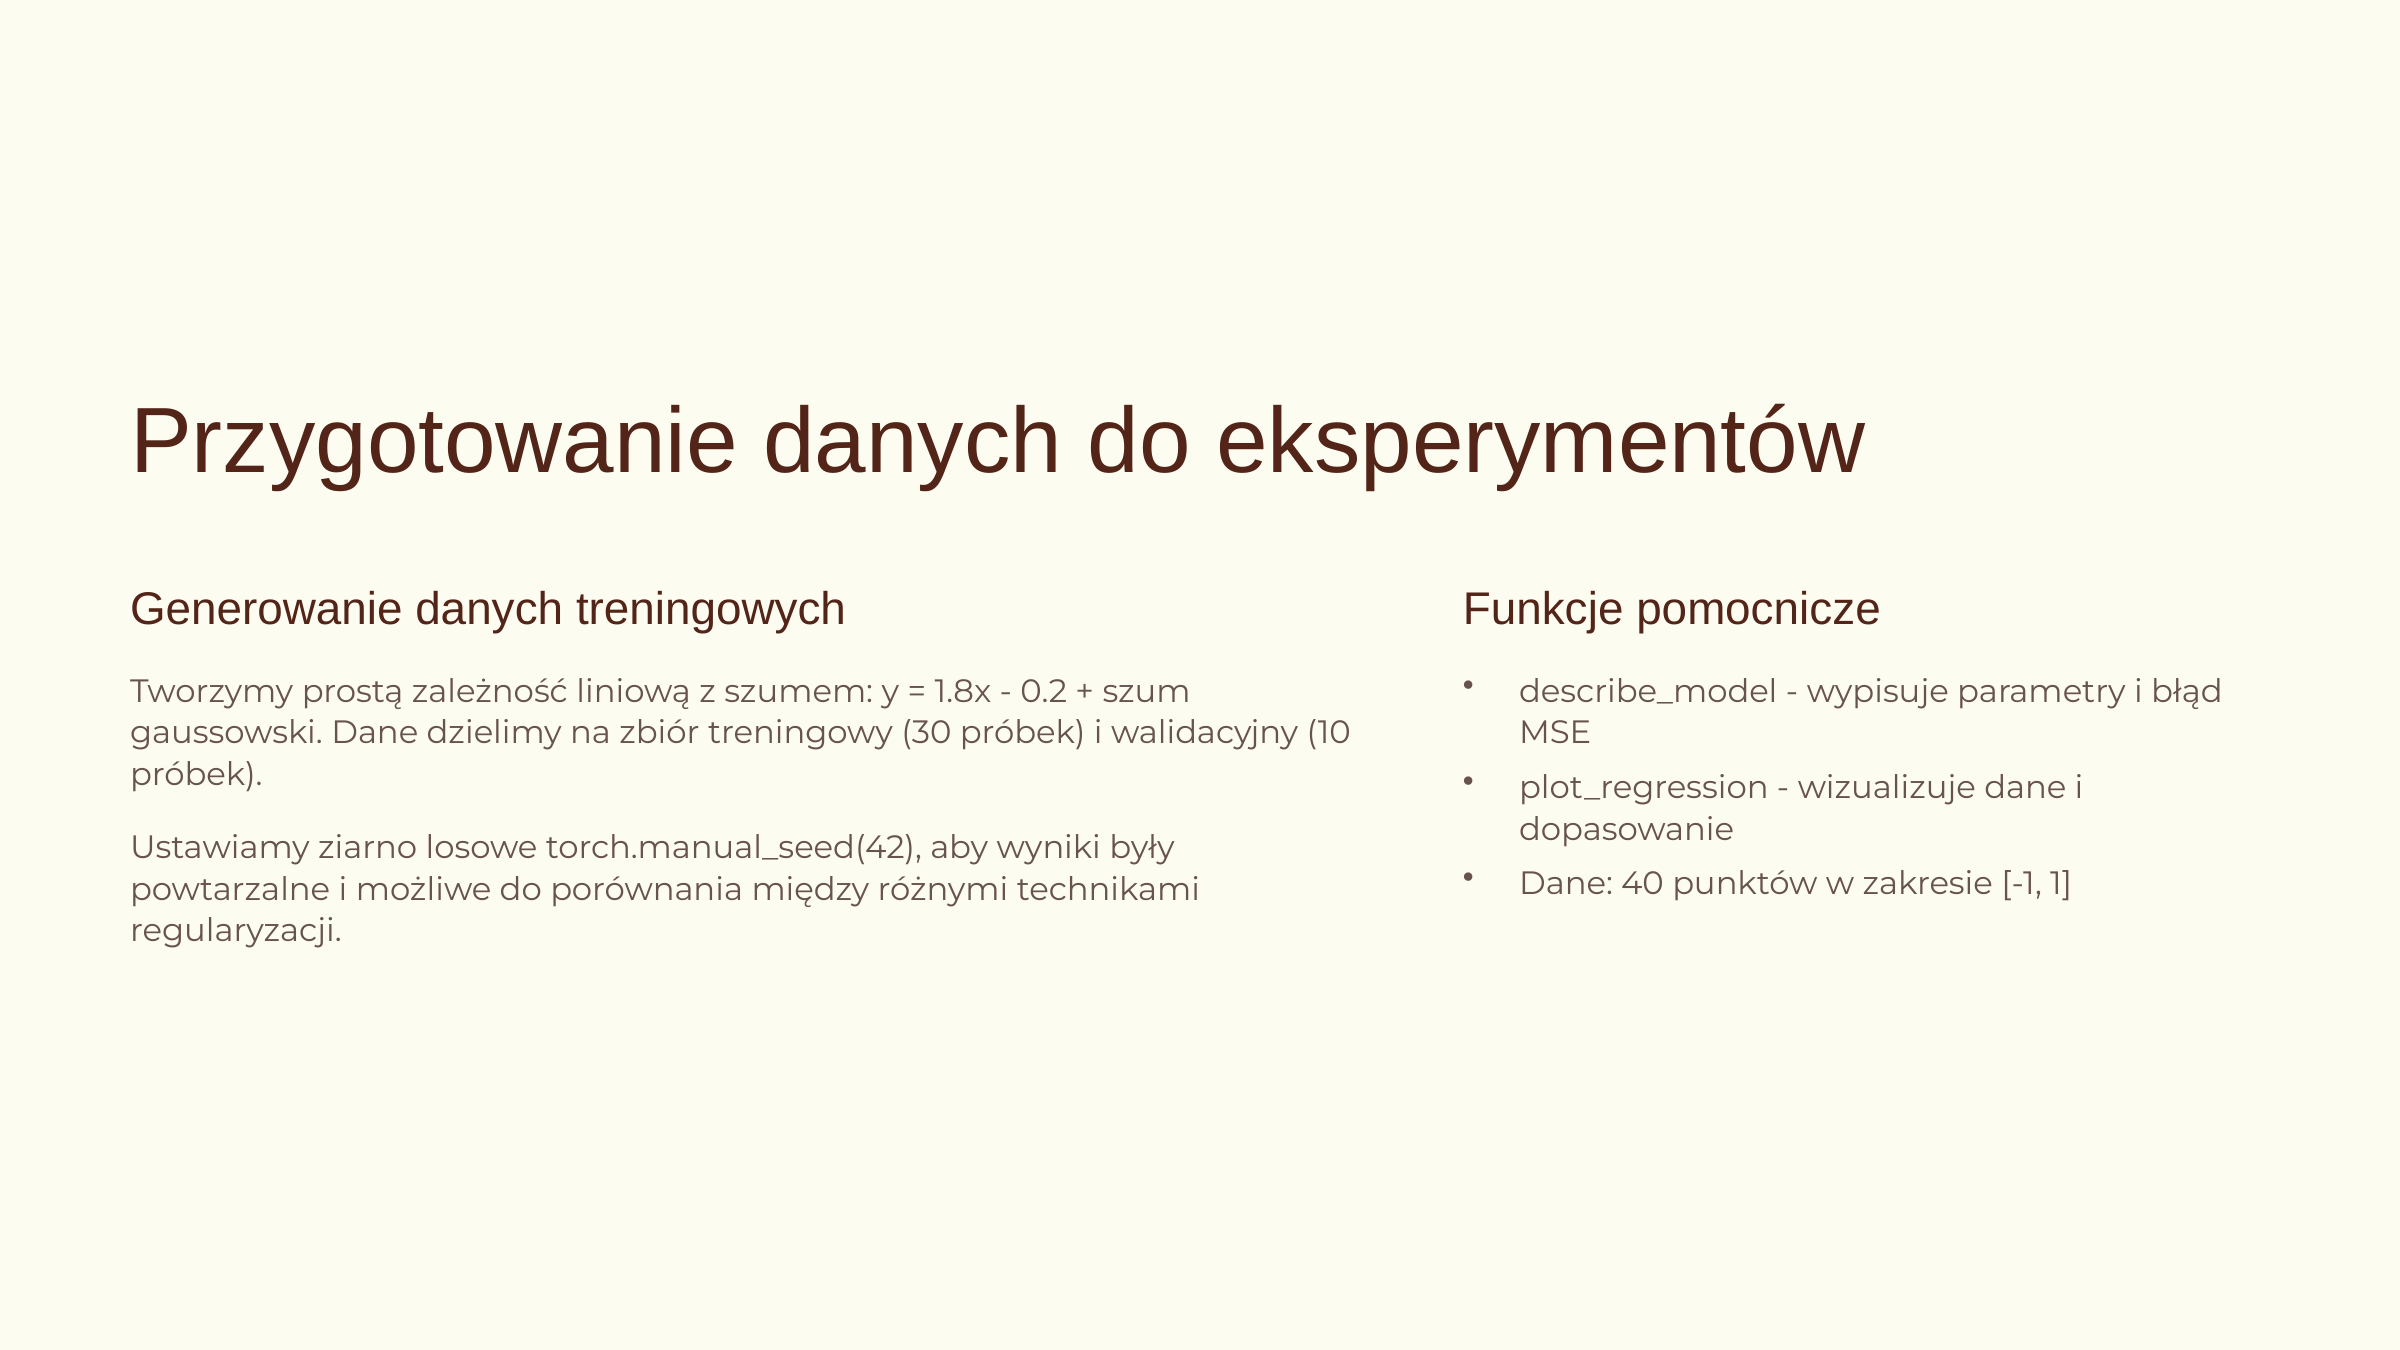

Przygotowanie danych do eksperymentów
Generowanie danych treningowych
Funkcje pomocnicze
Tworzymy prostą zależność liniową z szumem: y = 1.8x - 0.2 + szum gaussowski. Dane dzielimy na zbiór treningowy (30 próbek) i walidacyjny (10 próbek).
describe_model - wypisuje parametry i błąd MSE
plot_regression - wizualizuje dane i dopasowanie
Ustawiamy ziarno losowe torch.manual_seed(42), aby wyniki były powtarzalne i możliwe do porównania między różnymi technikami regularyzacji.
Dane: 40 punktów w zakresie [-1, 1]